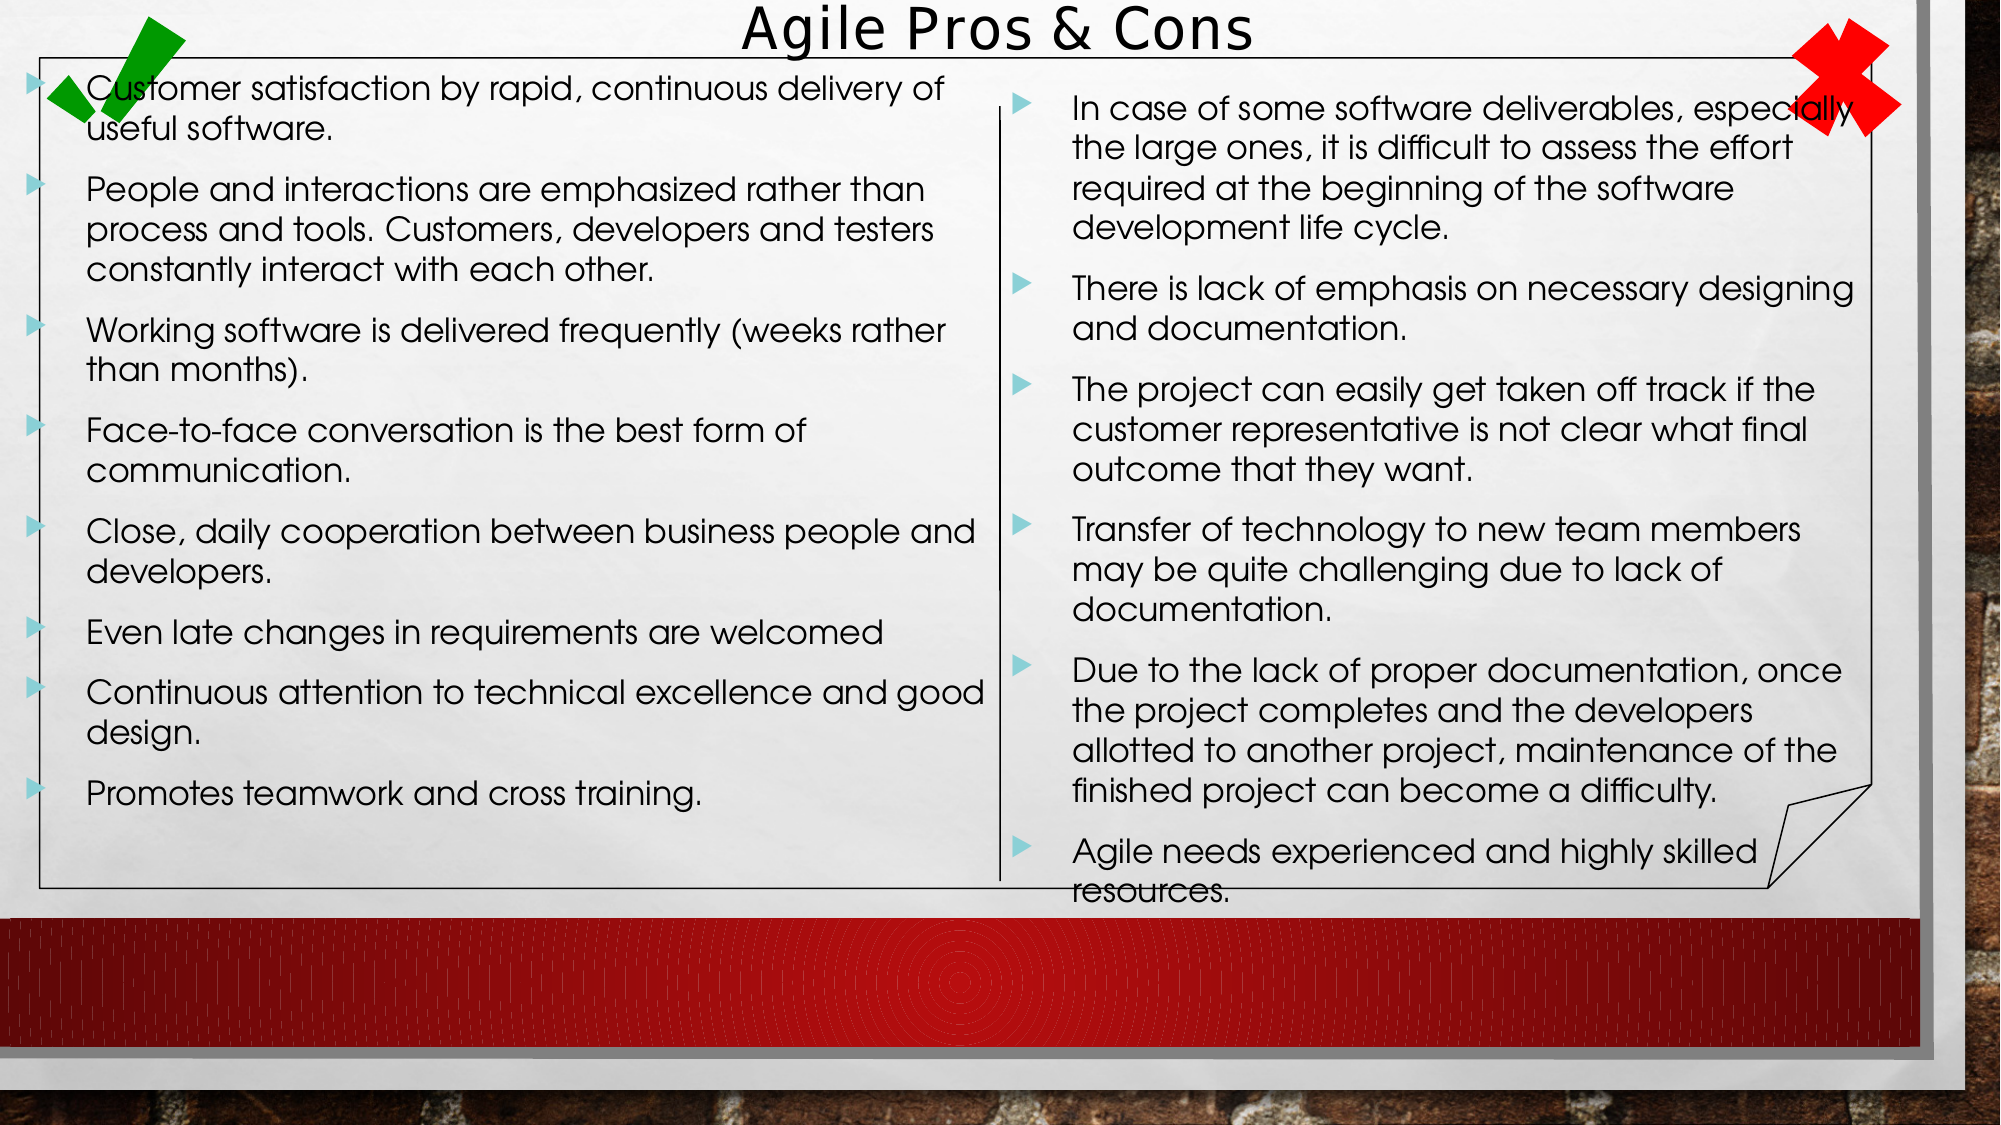

Agile Pros & Cons

Customer satisfaction by rapid, continuous delivery of useful software.
People and interactions are emphasized rather than process and tools. Customers, developers and testers constantly interact with each other.
Working software is delivered frequently (weeks rather than months).
Face-to-face conversation is the best form of communication.
Close, daily cooperation between business people and developers.
Even late changes in requirements are welcomed
Continuous attention to technical excellence and good design.
Promotes teamwork and cross training.

In case of some software deliverables, especially the large ones, it is difficult to assess the effort required at the beginning of the software development life cycle.
There is lack of emphasis on necessary designing and documentation.
The project can easily get taken off track if the customer representative is not clear what final outcome that they want.
Transfer of technology to new team members may be quite challenging due to lack of documentation.
Due to the lack of proper documentation, once the project completes and the developers allotted to another project, maintenance of the finished project can become a difficulty.
Agile needs experienced and highly skilled resources.